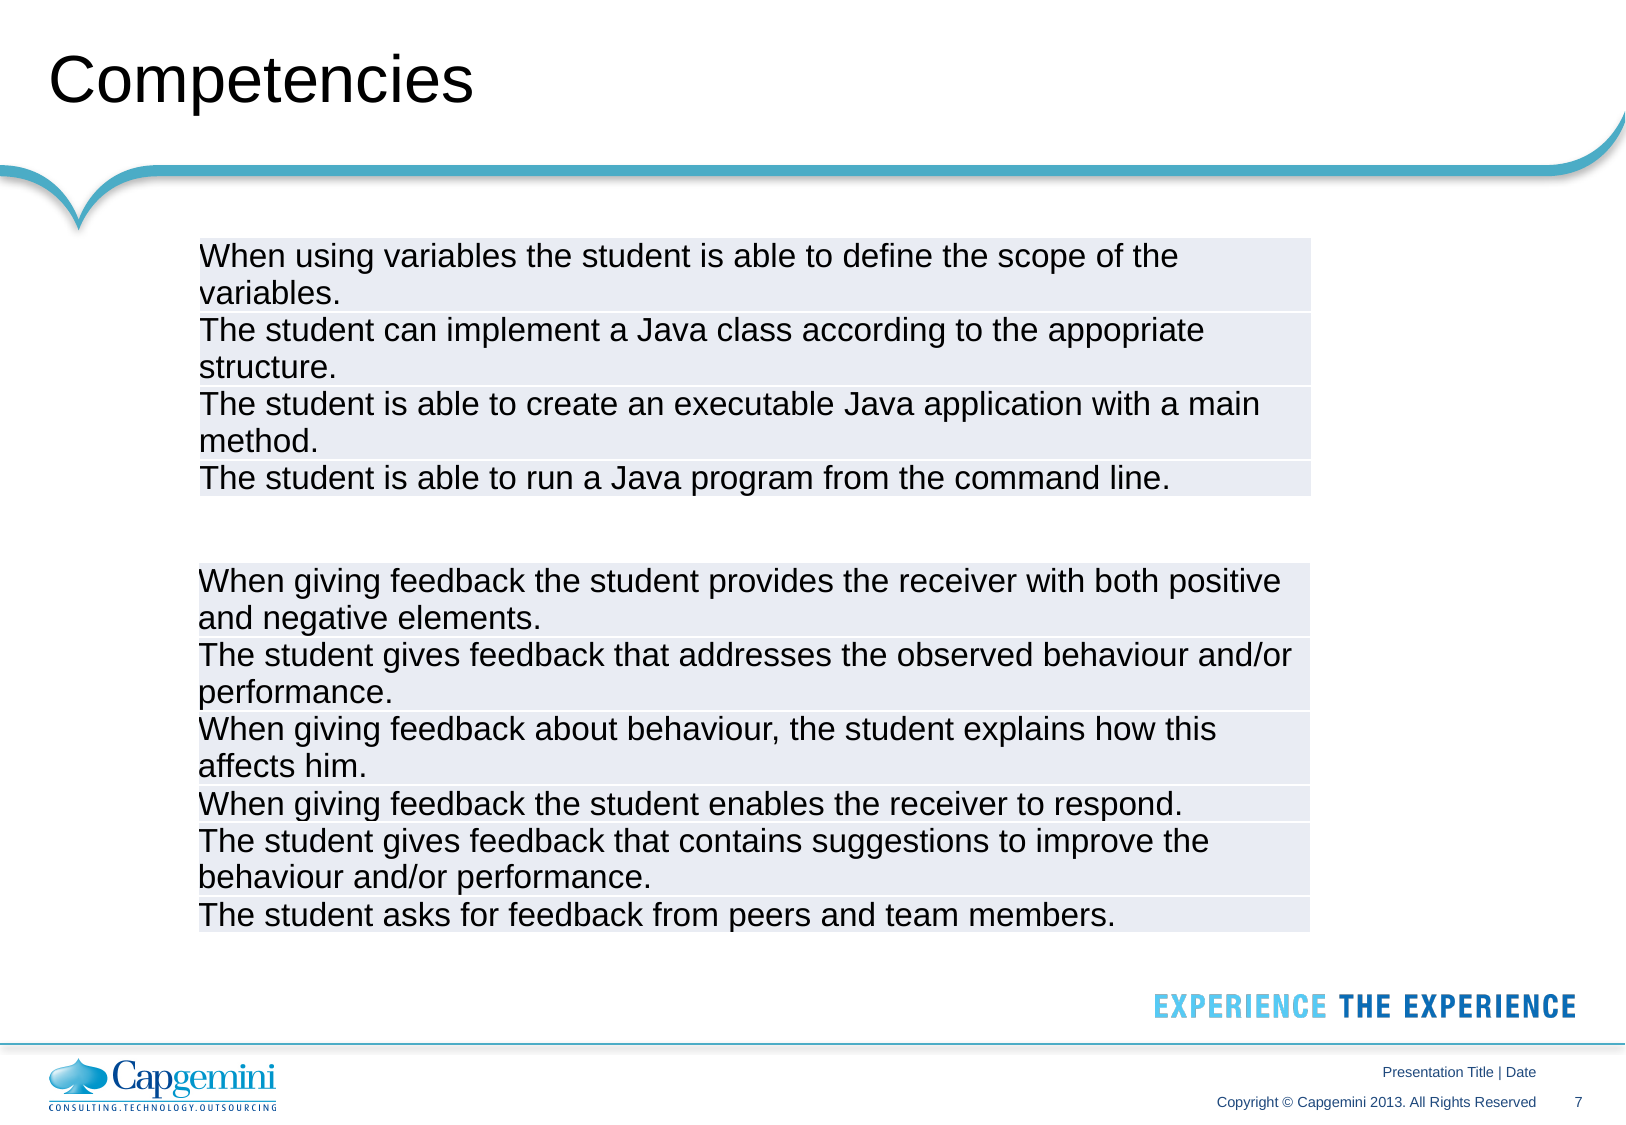

# Competencies
| When using variables the student is able to define the scope of the variables. |
| --- |
| The student can implement a Java class according to the appopriate structure. |
| The student is able to create an executable Java application with a main method. |
| The student is able to run a Java program from the command line. |
| When giving feedback the student provides the receiver with both positive and negative elements. |
| --- |
| The student gives feedback that addresses the observed behaviour and/or performance. |
| When giving feedback about behaviour, the student explains how this affects him. |
| When giving feedback the student enables the receiver to respond. |
| The student gives feedback that contains suggestions to improve the behaviour and/or performance. |
| The student asks for feedback from peers and team members. |